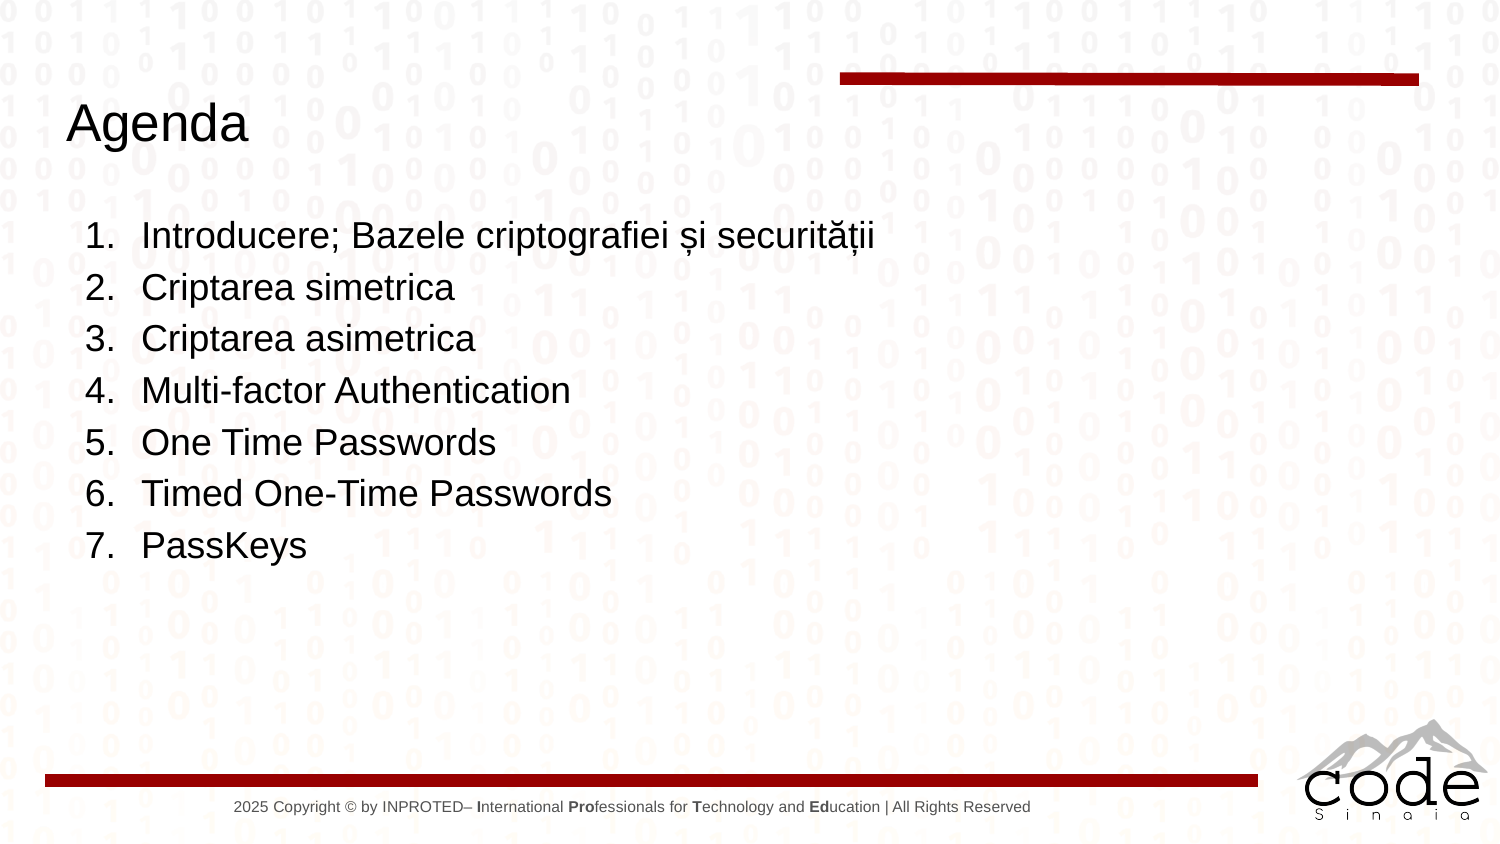

# Agenda
Introducere; Bazele criptografiei și securității
Criptarea simetrica
Criptarea asimetrica
Multi-factor Authentication
One Time Passwords
Timed One-Time Passwords
PassKeys